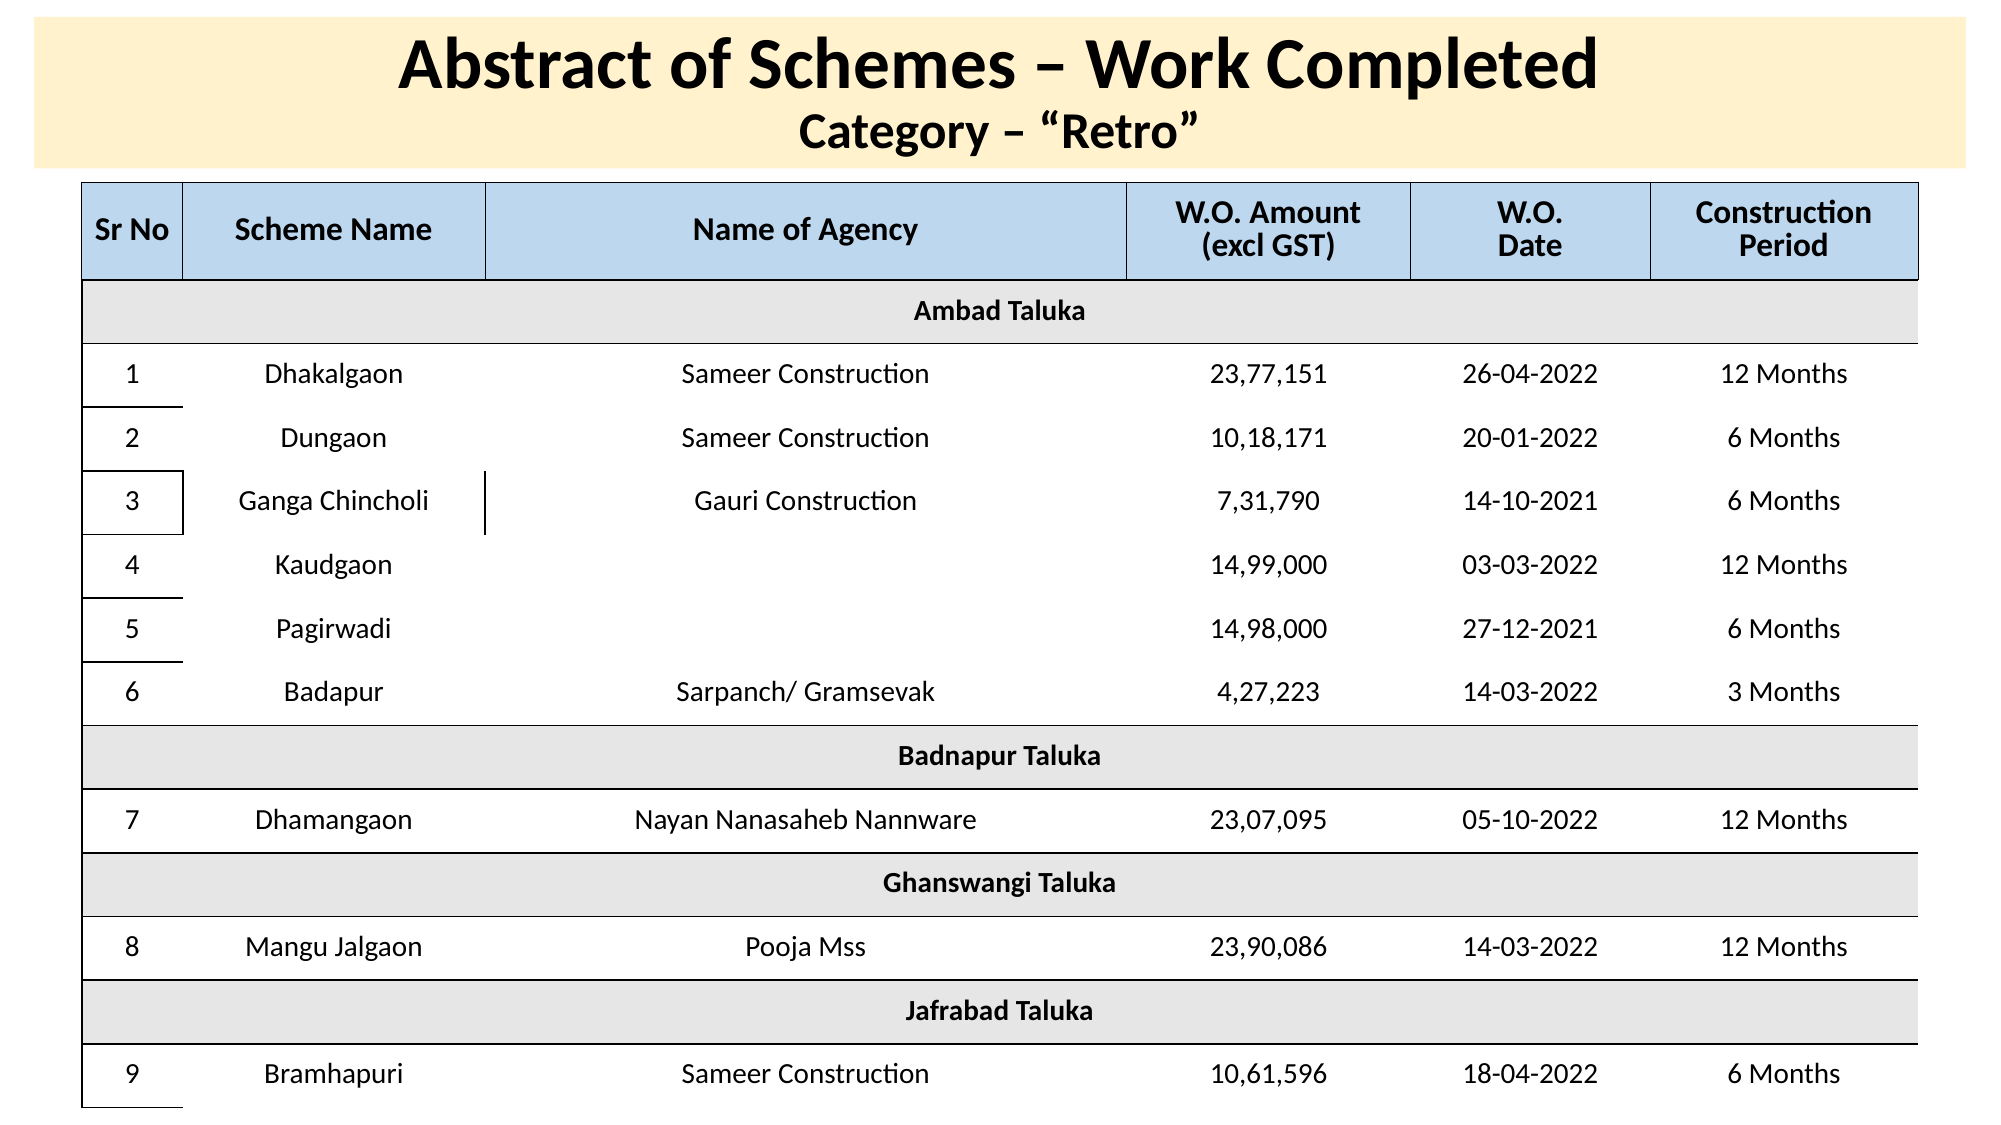

# Abstract of Schemes – Work Completed Category – “Retro”
| Sr No | Scheme Name | Name of Agency | W.O. Amount (excl GST) | W.O. Date | Construction Period |
| --- | --- | --- | --- | --- | --- |
| Ambad Taluka | Ambad Taluka |  |  |  |  |
| --- | --- | --- | --- | --- | --- |
| 1 | Dhakalgaon | Sameer Construction | 23,77,151 | 26-04-2022 | 12 Months |
| 2 | Dungaon | Sameer Construction | 10,18,171 | 20-01-2022 | 6 Months |
| 3 | Ganga Chincholi | Gauri Construction | 7,31,790 | 14-10-2021 | 6 Months |
| 4 | Kaudgaon |  | 14,99,000 | 03-03-2022 | 12 Months |
| 5 | Pagirwadi |  | 14,98,000 | 27-12-2021 | 6 Months |
| 6 | Badapur | Sarpanch/ Gramsevak | 4,27,223 | 14-03-2022 | 3 Months |
| Badnapur Taluka | Badnapur Taluka |  |  |  |  |
| 7 | Dhamangaon | Nayan Nanasaheb Nannware | 23,07,095 | 05-10-2022 | 12 Months |
| Ghanswangi Taluka | Ghanswangi Taluka |  |  |  |  |
| 8 | Mangu Jalgaon | Pooja Mss | 23,90,086 | 14-03-2022 | 12 Months |
| Jafrabad Taluka | Jafrabad Taluka |  |  |  |  |
| 9 | Bramhapuri | Sameer Construction | 10,61,596 | 18-04-2022 | 6 Months |